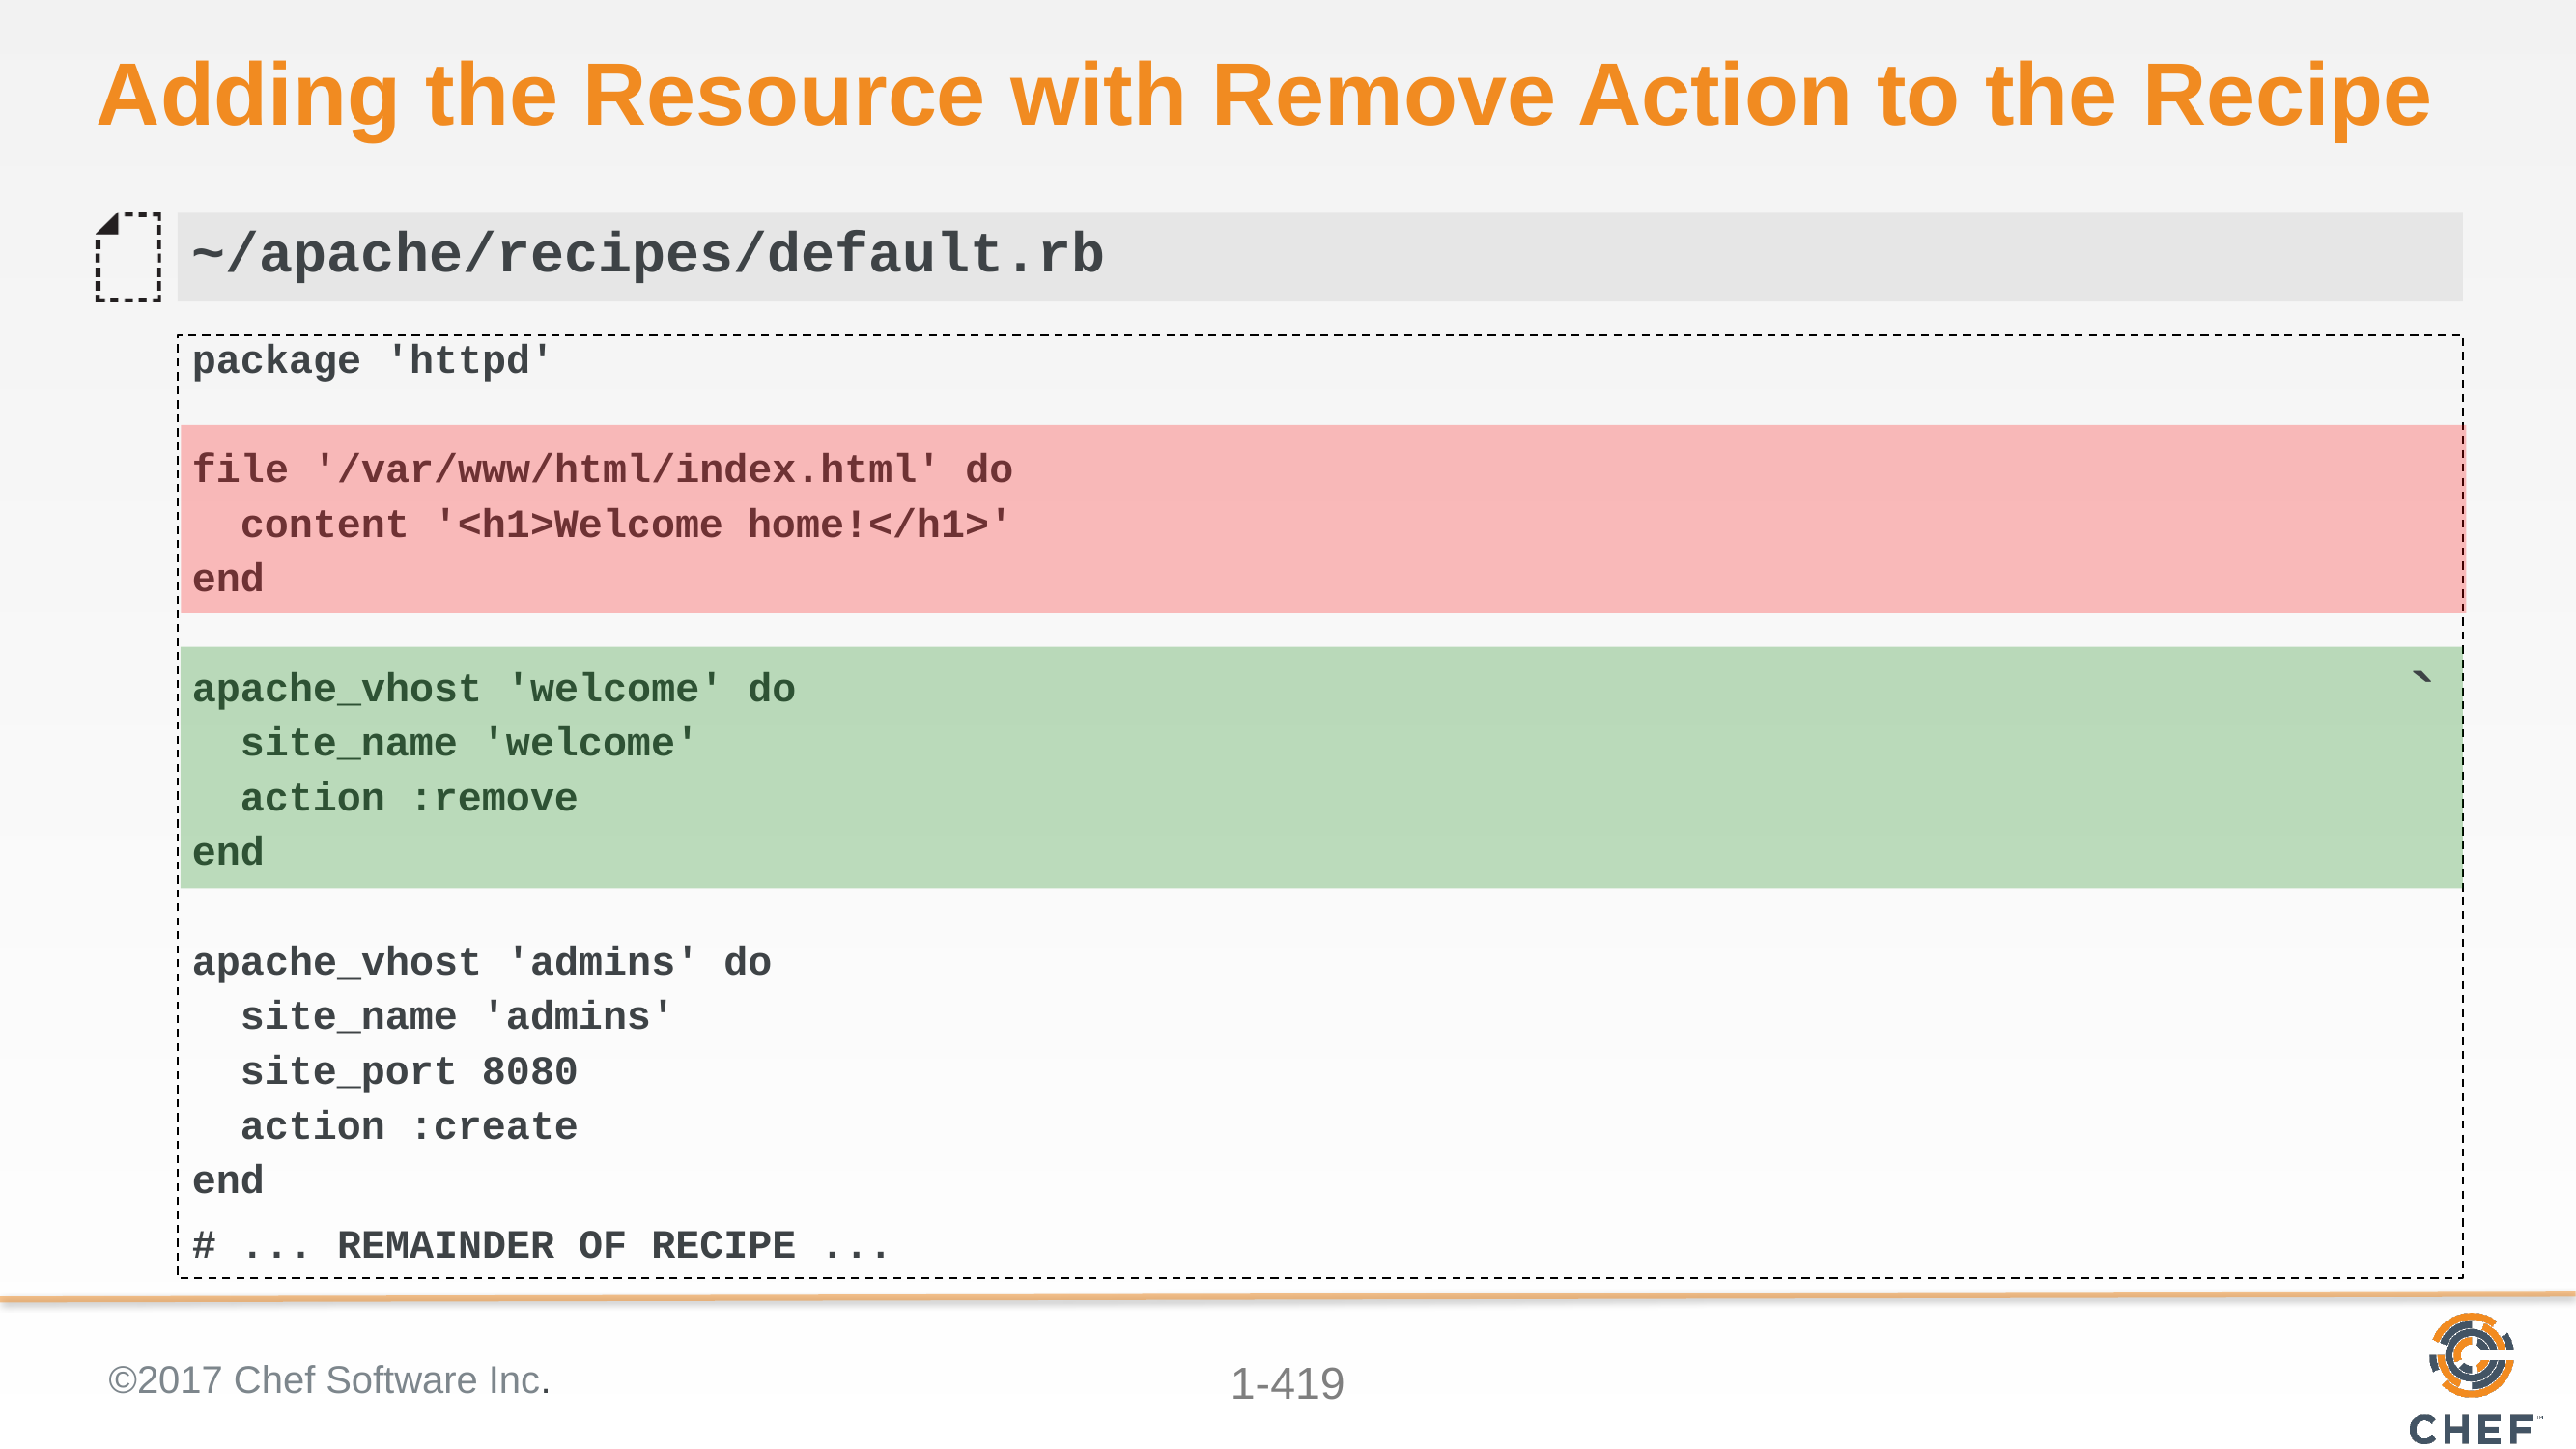

# Adding the Resource with Remove Action to the Recipe
~/apache/recipes/default.rb
package 'httpd'

file '/var/www/html/index.html' do
  content '<h1>Welcome home!</h1>'
end

apache_vhost 'welcome' do
  site_name 'welcome'
  action :remove
end

apache_vhost 'admins' do
  site_name 'admins'
  site_port 8080
  action :create
end
# ... REMAINDER OF RECIPE ...

`